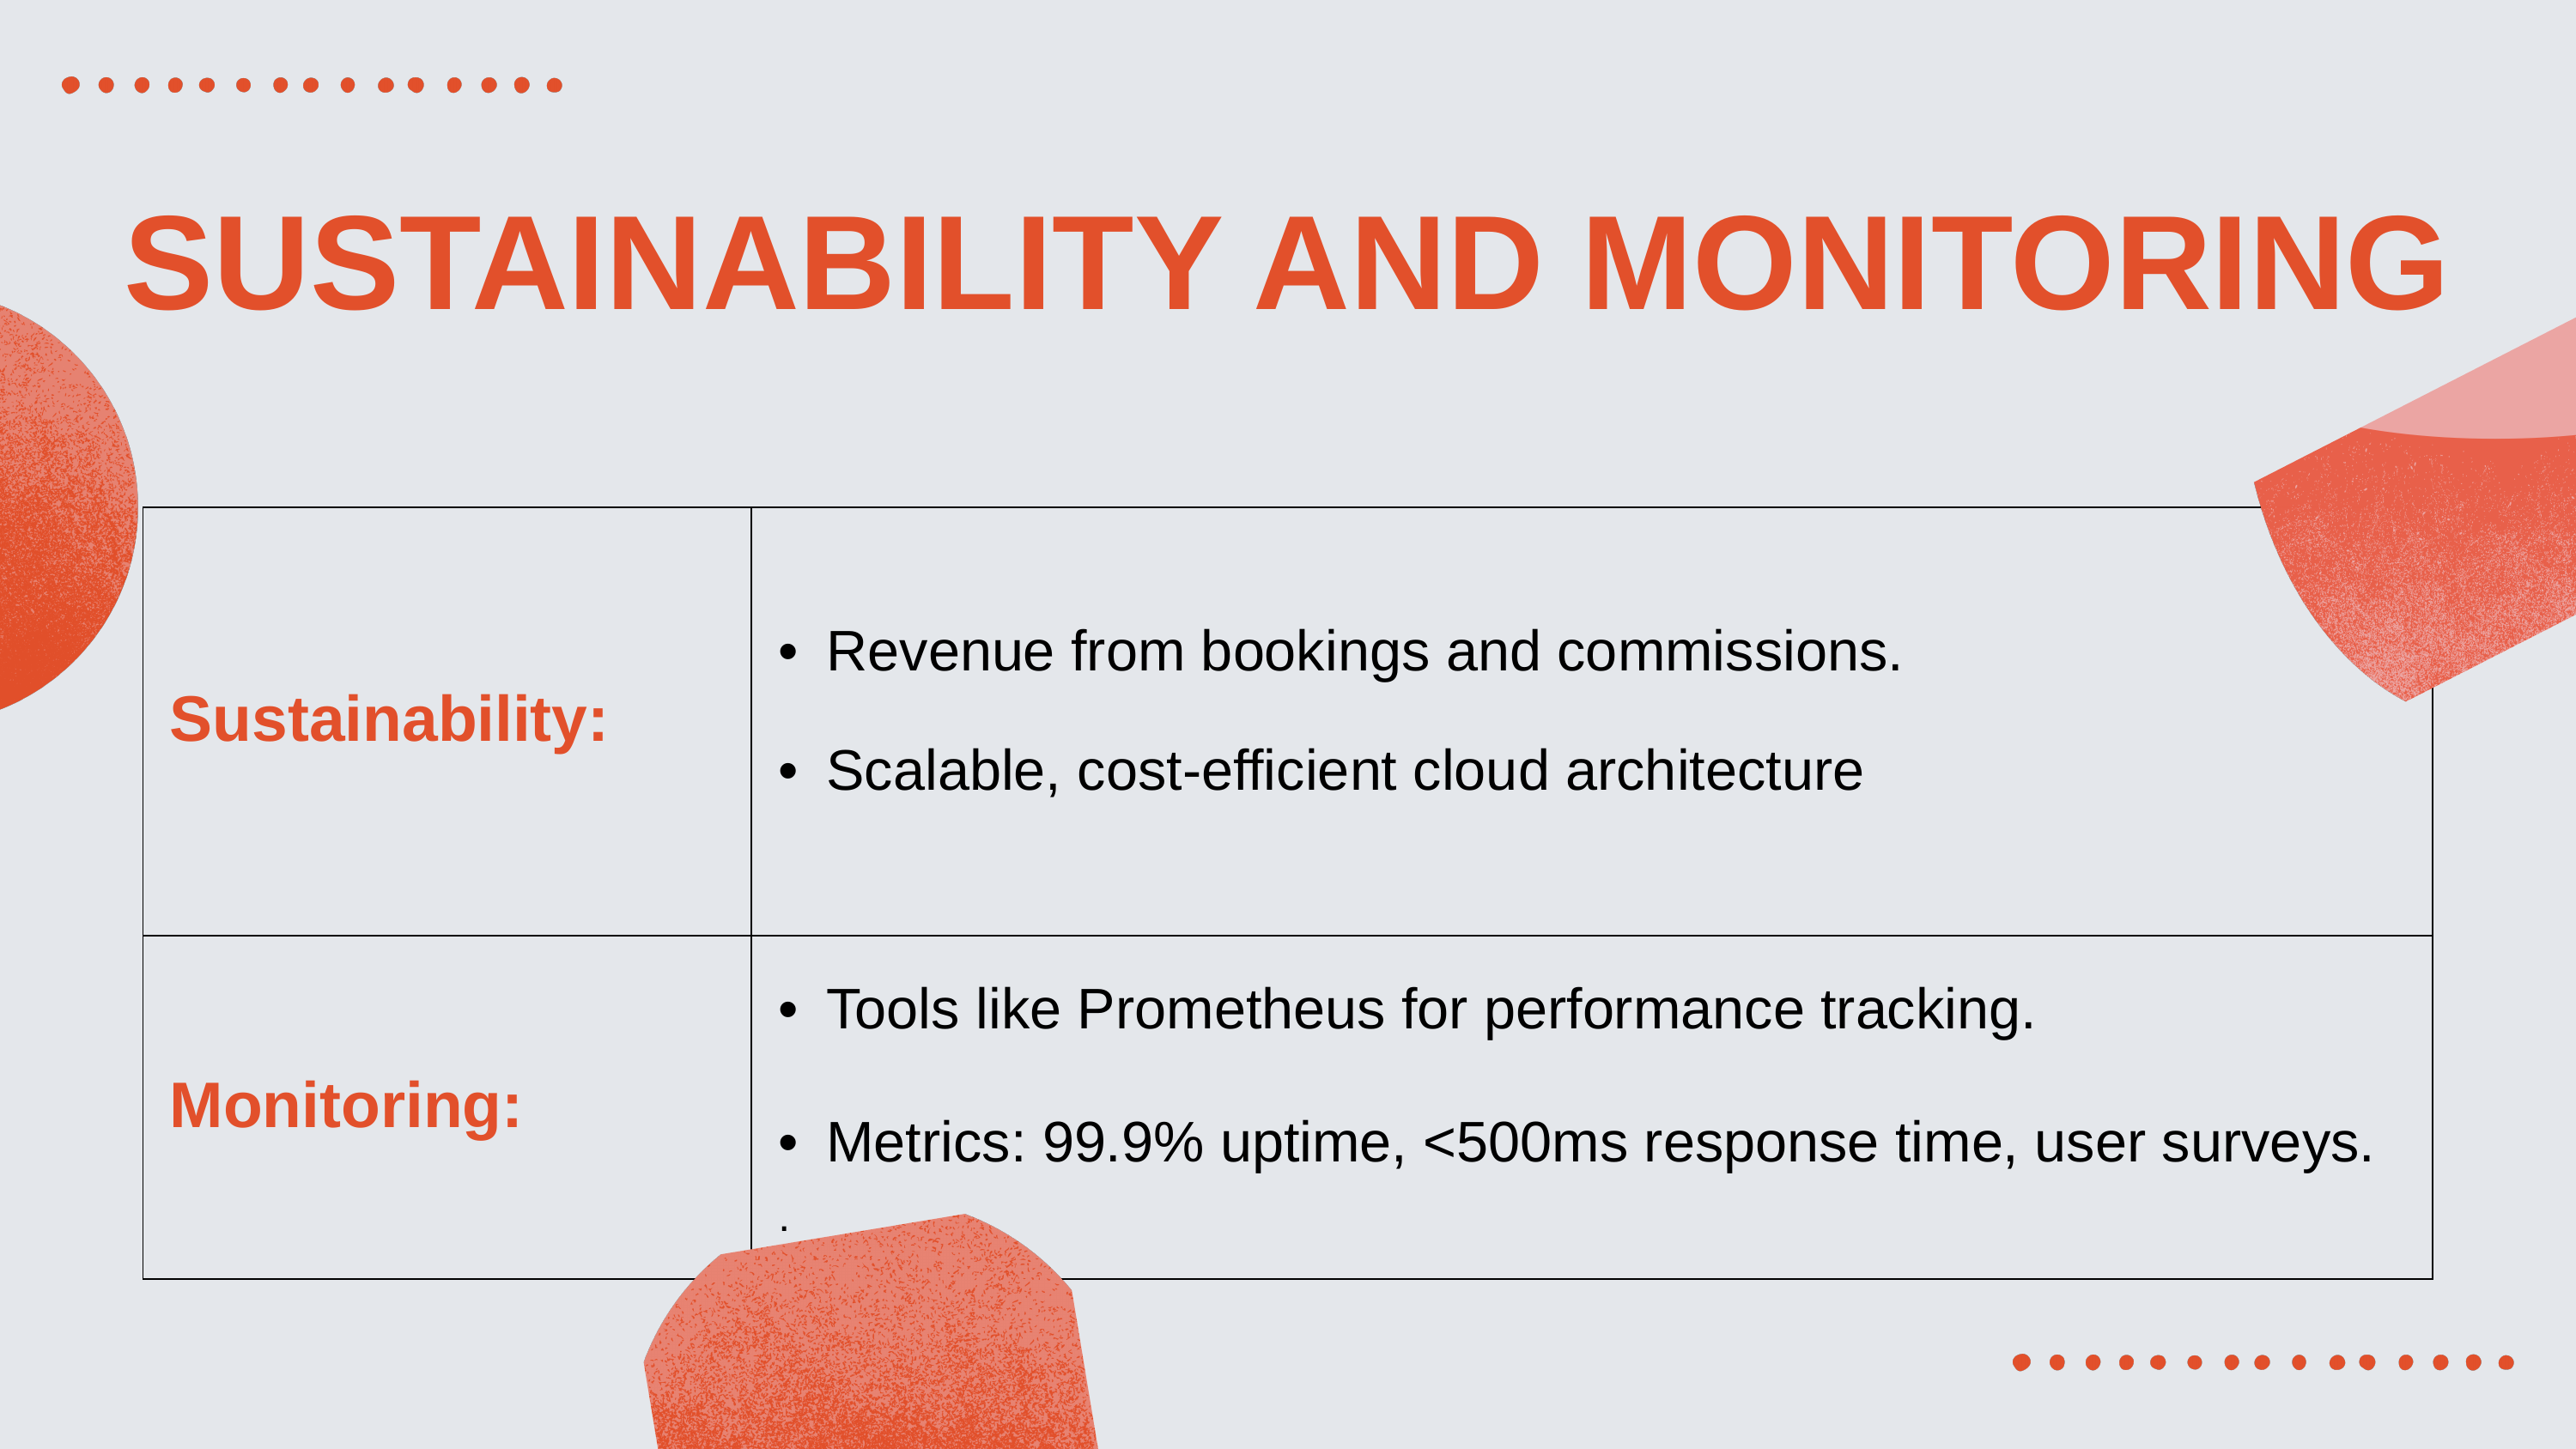

SUSTAINABILITY AND MONITORING

| Sustainability: | Revenue from bookings and commissions. Scalable, cost-efficient cloud architecture |
| --- | --- |
| Monitoring: | Tools like Prometheus for performance tracking. Metrics: 99.9% uptime, <500ms response time, user surveys. . |